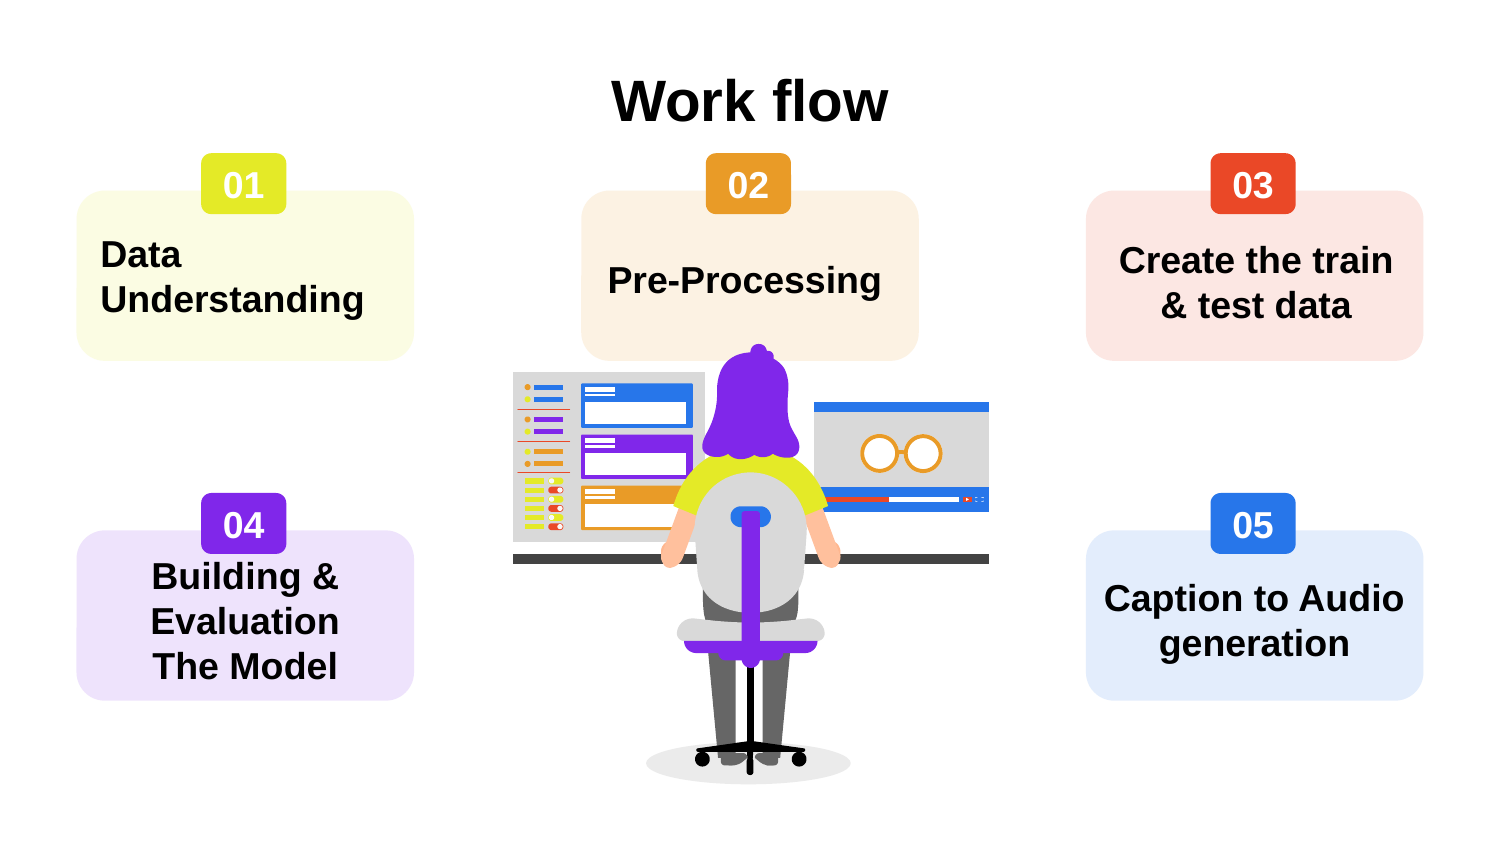

# Work flow
01
Data Understanding
02
Pre-Processing
03
Create the train & test data

04
Building & Evaluation
The Model

05
Caption to Audio generation